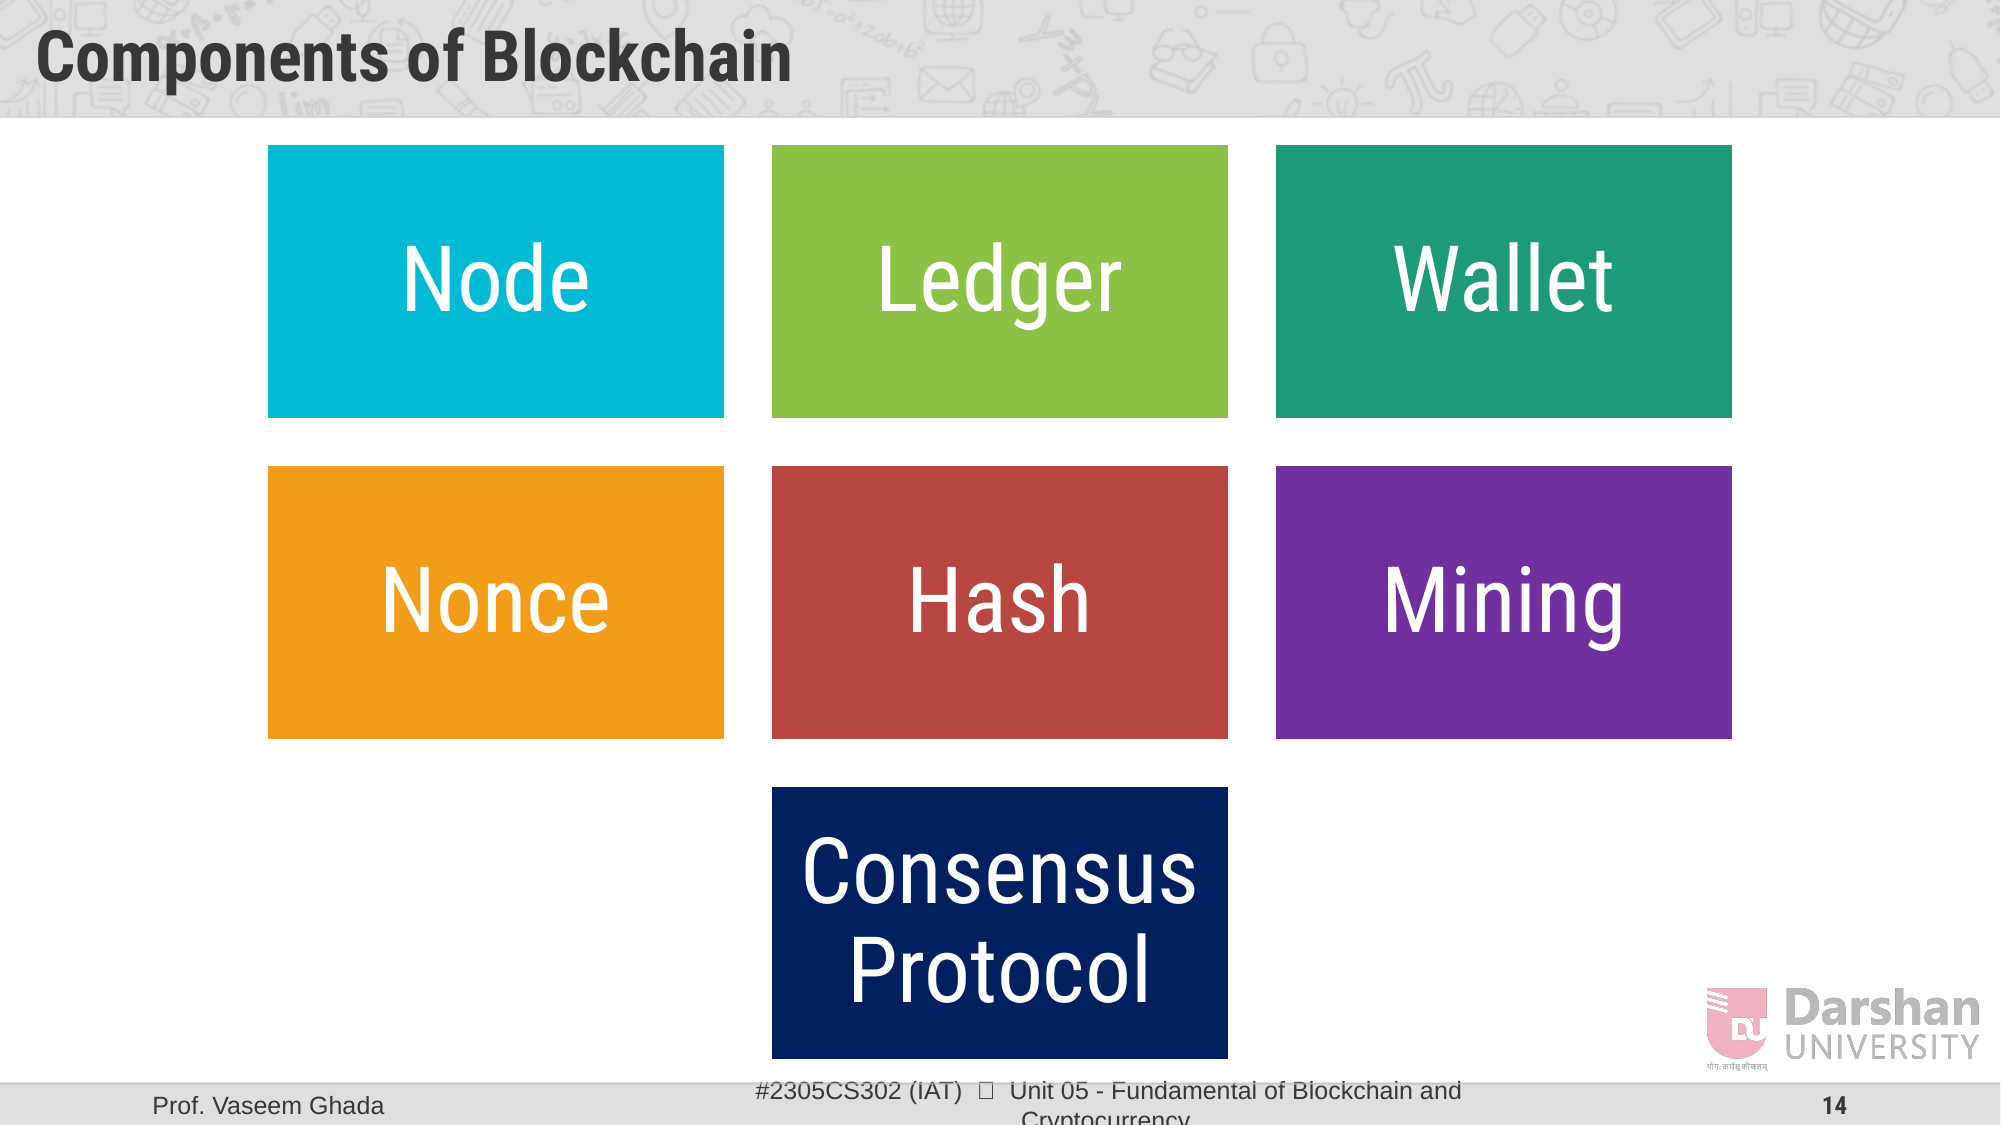

# Components of Blockchain

Node

Ledger

Wallet

Nonce

Hash

Mining

Consensus Protocol